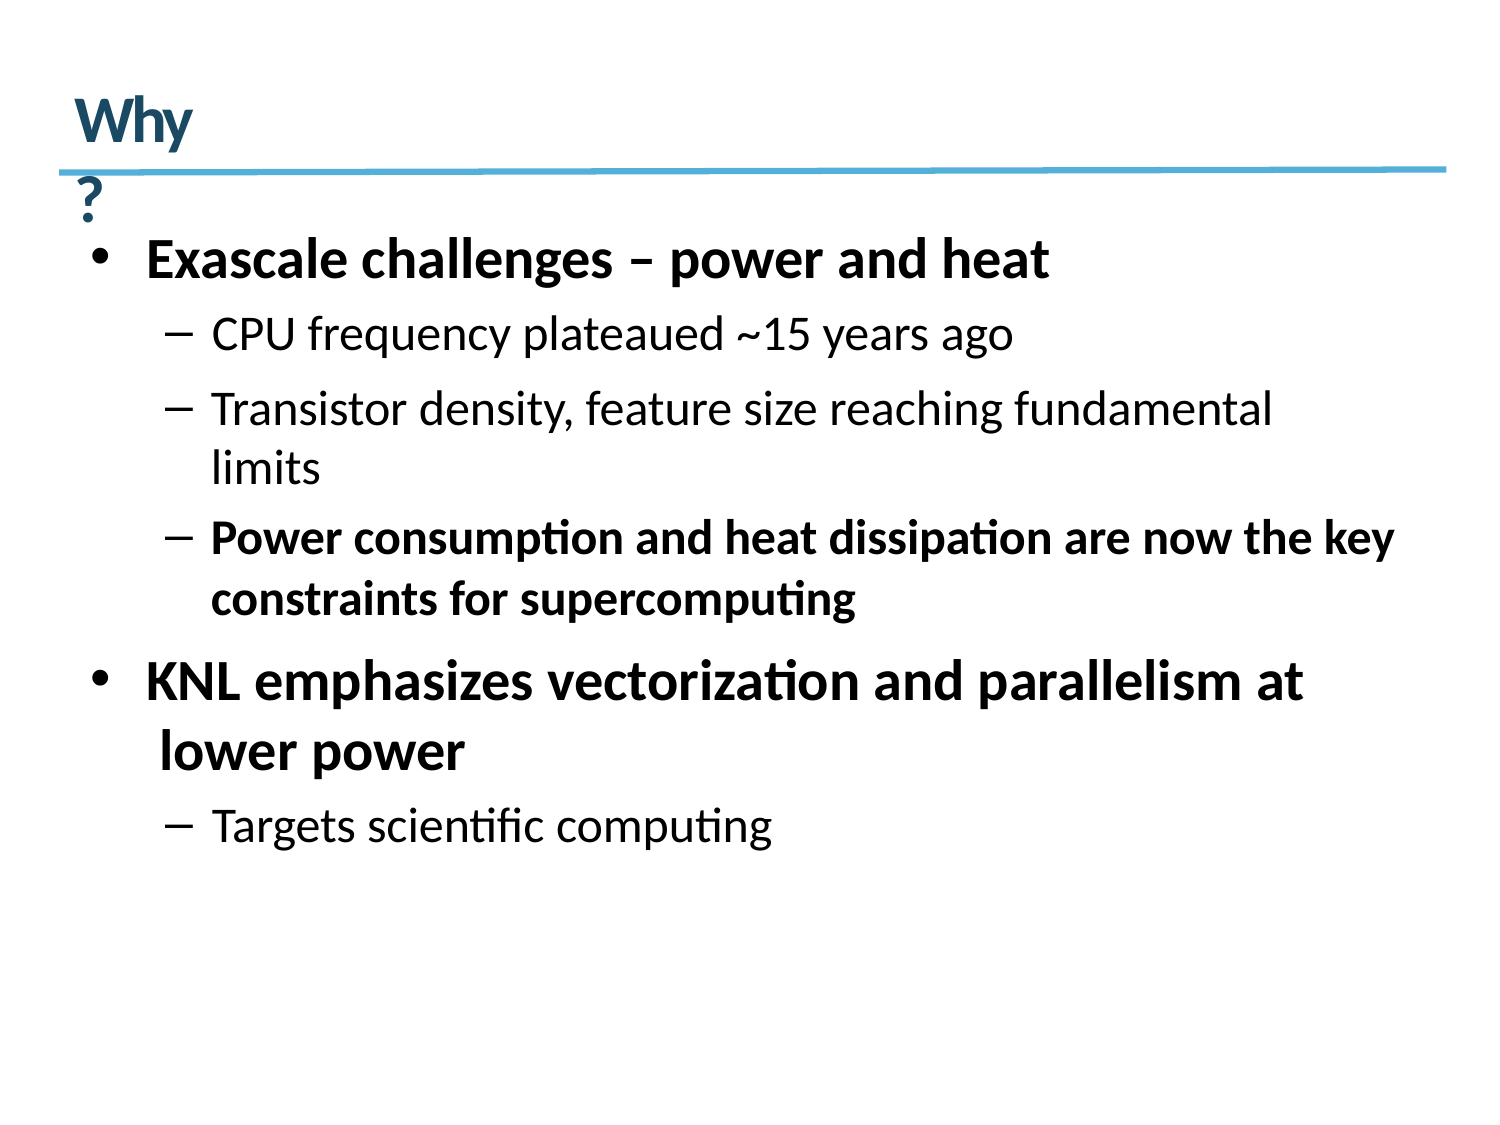

# Why?
Exascale challenges – power and heat
CPU frequency plateaued ~15 years ago
Transistor density, feature size reaching fundamental  limits
Power consumption and heat dissipation are now the key  constraints for supercomputing
KNL emphasizes vectorization and parallelism at  lower power
Targets scientiﬁc computing